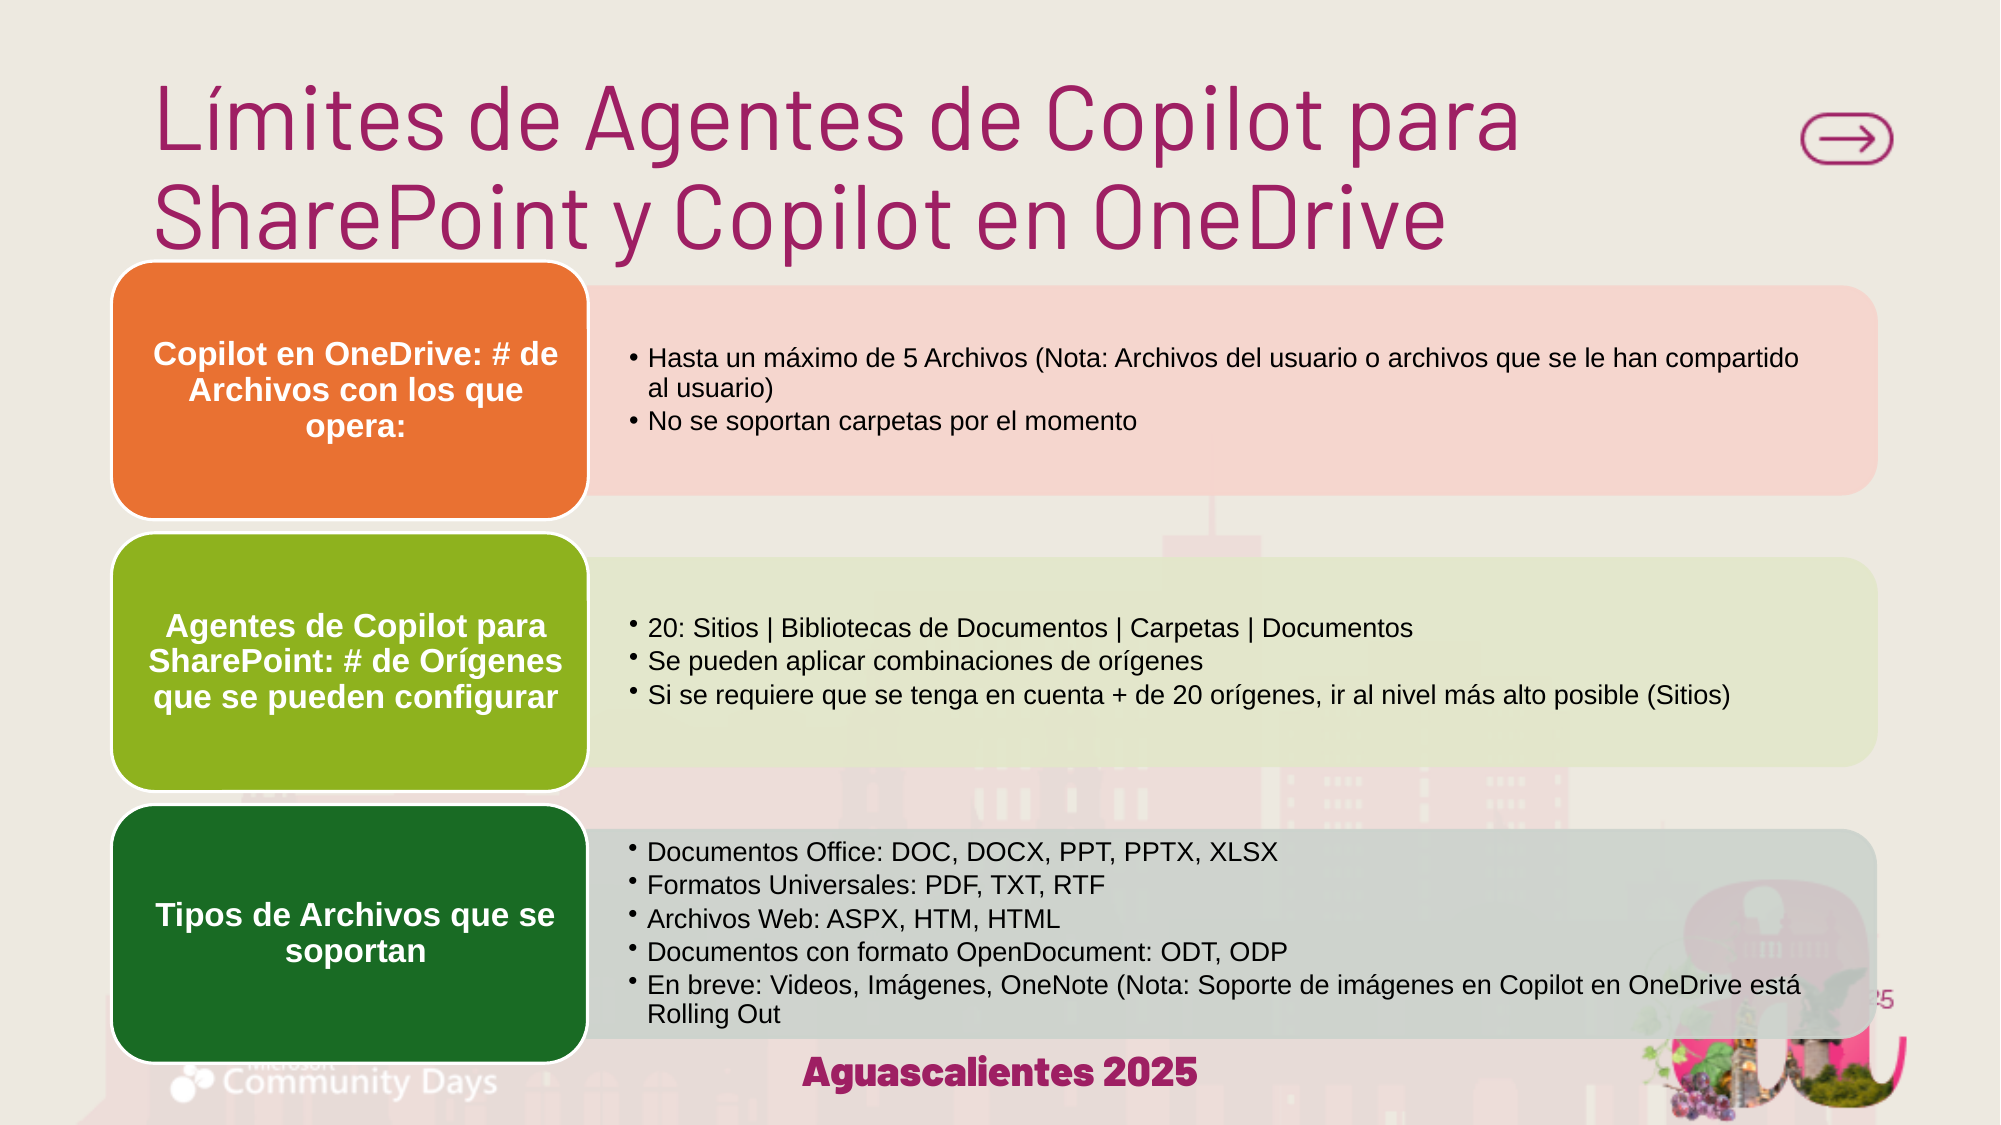

# Límites de Agentes de Copilot para SharePoint y Copilot en OneDrive
Hasta un máximo de 5 Archivos (Nota: Archivos del usuario o archivos que se le han compartido al usuario)
No se soportan carpetas por el momento
Copilot en OneDrive: # de Archivos con los que opera:
20: Sitios | Bibliotecas de Documentos | Carpetas | Documentos
Se pueden aplicar combinaciones de orígenes
Si se requiere que se tenga en cuenta + de 20 orígenes, ir al nivel más alto posible (Sitios)
Agentes de Copilot para SharePoint: # de Orígenes que se pueden configurar
Documentos Office: DOC, DOCX, PPT, PPTX, XLSX
Formatos Universales: PDF, TXT, RTF
Archivos Web: ASPX, HTM, HTML
Documentos con formato OpenDocument: ODT, ODP
En breve: Videos, Imágenes, OneNote (Nota: Soporte de imágenes en Copilot en OneDrive está Rolling Out
Tipos de Archivos que se soportan